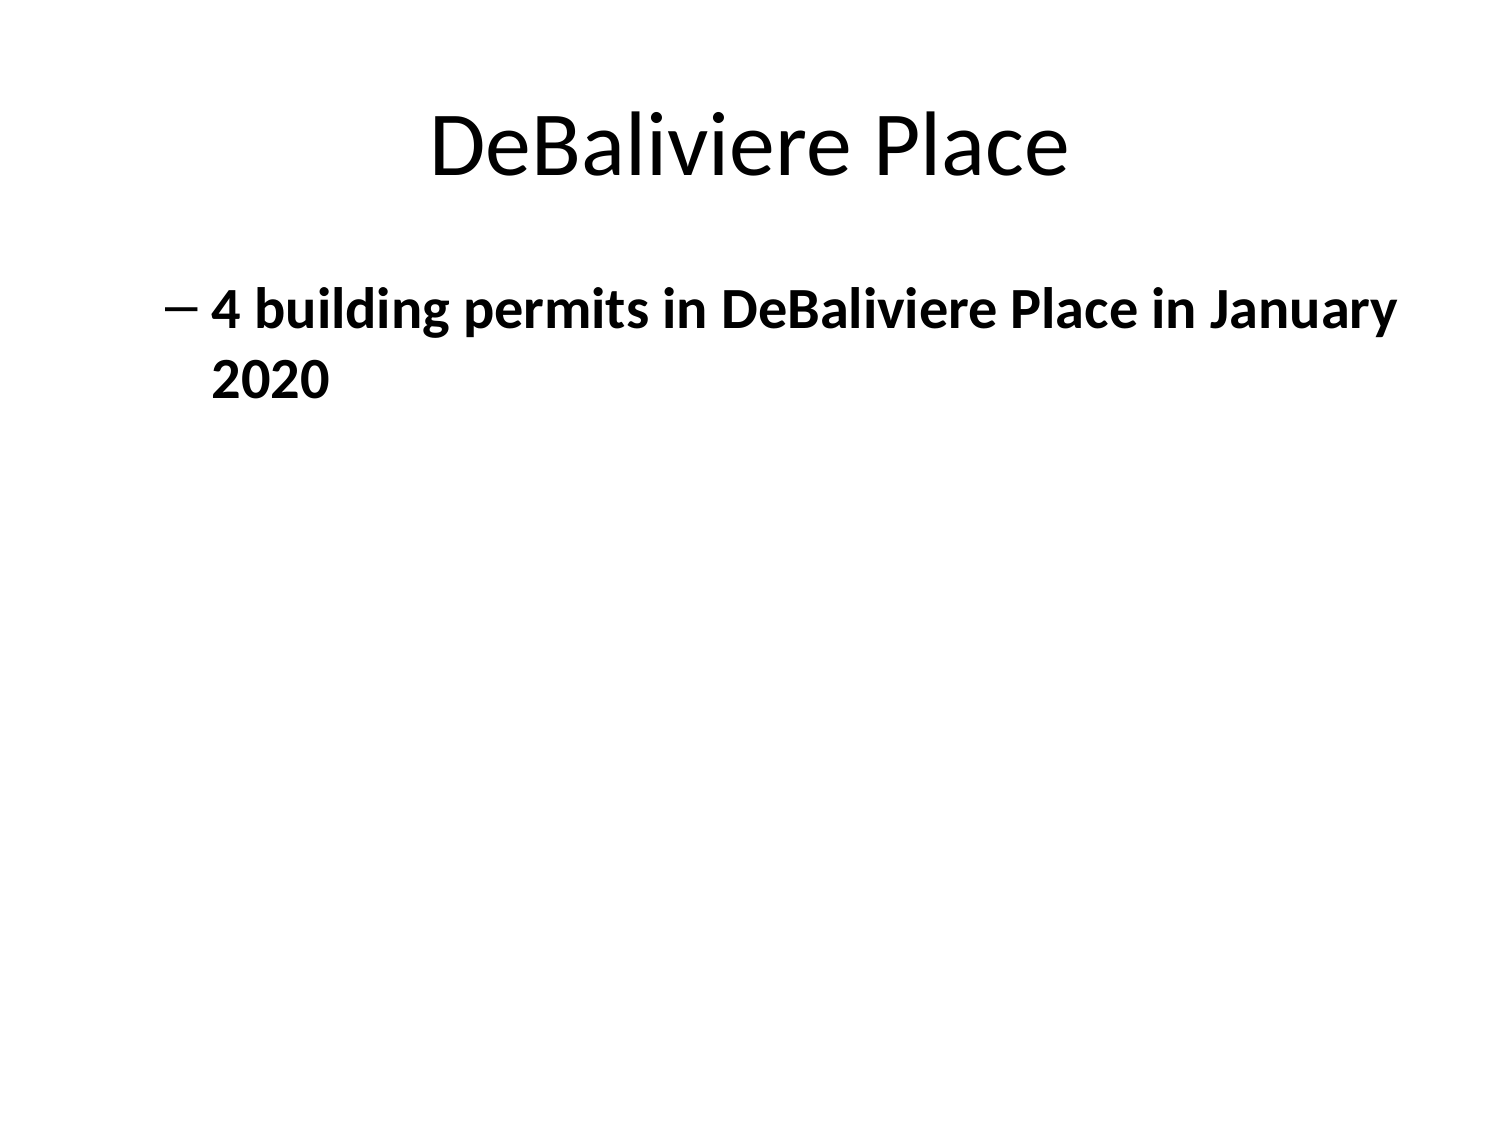

# DeBaliviere Place
4 building permits in DeBaliviere Place in January 2020